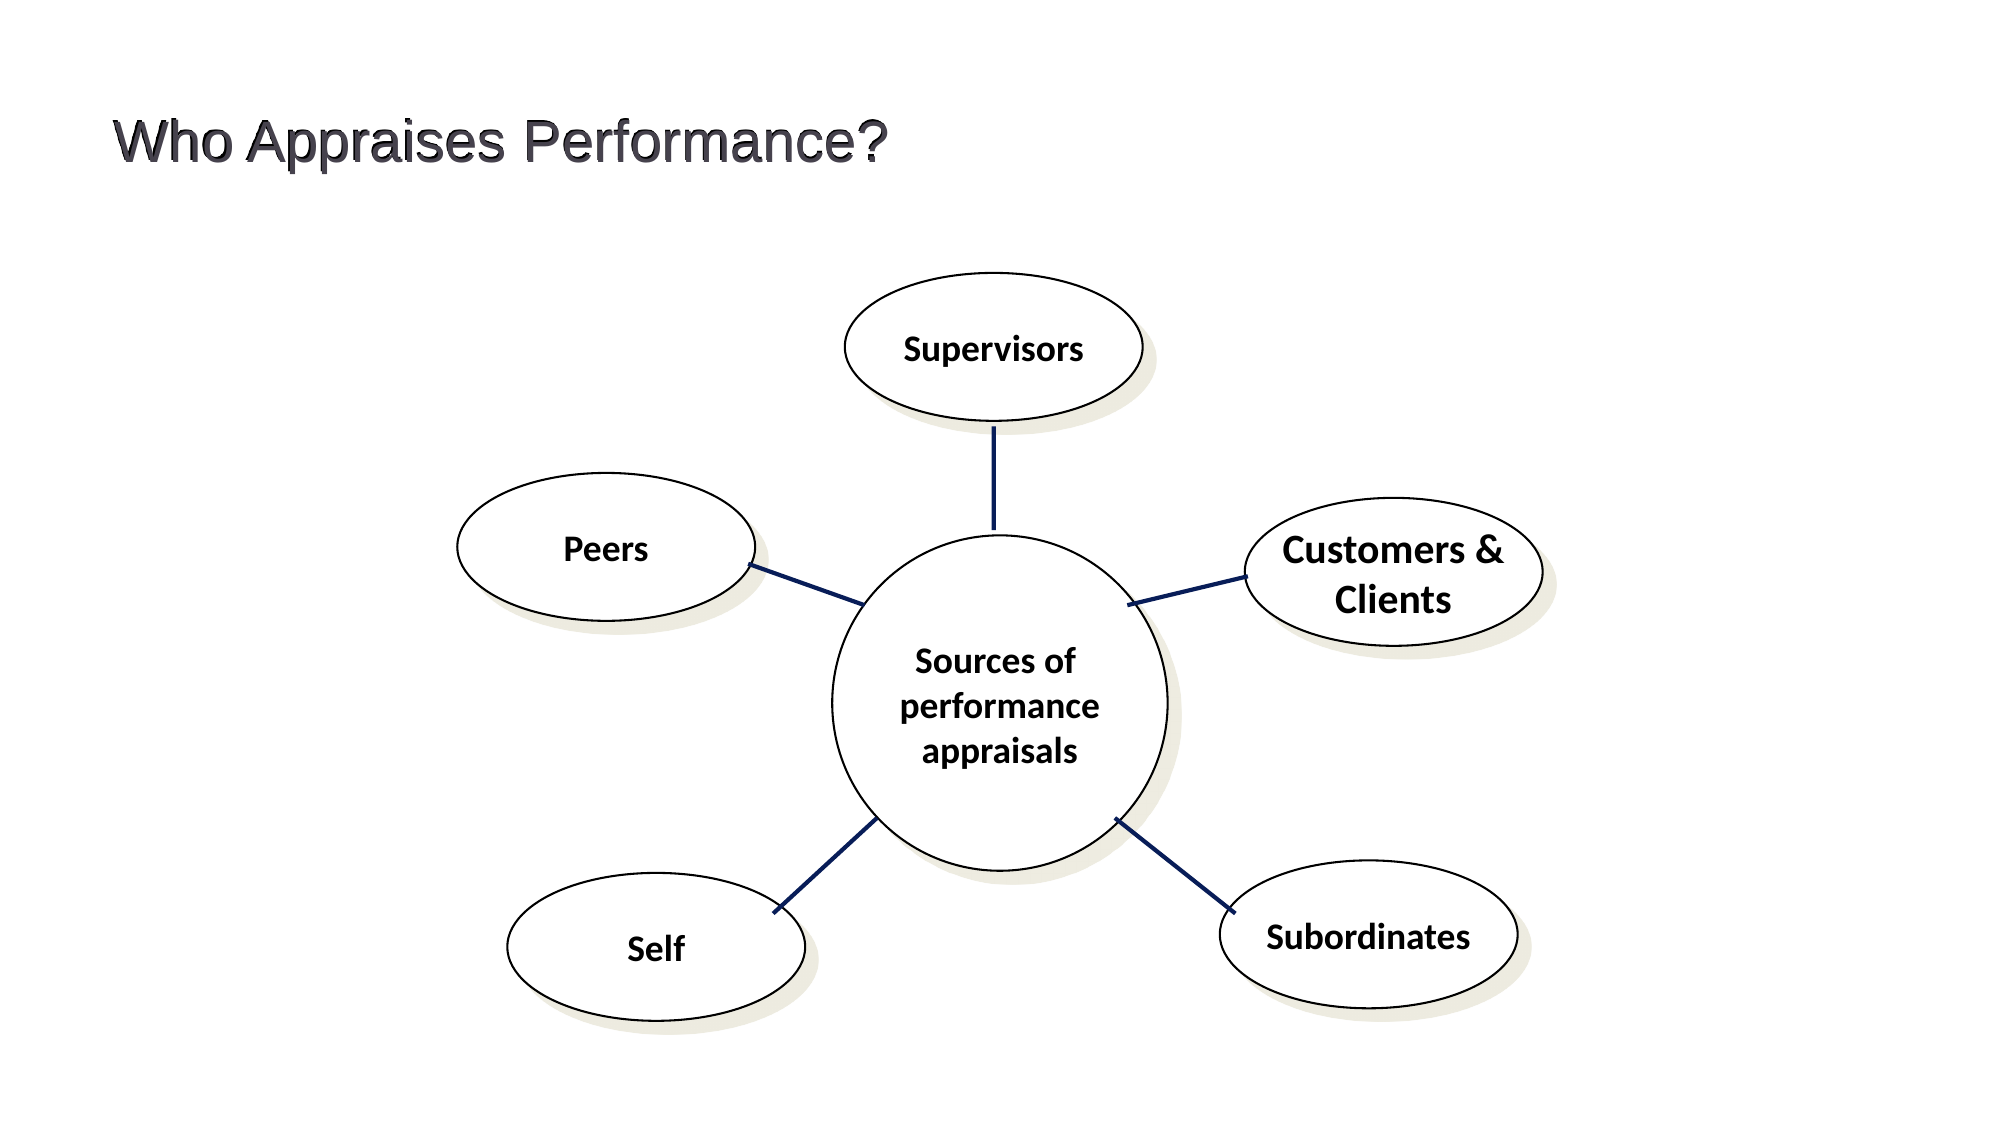

# Who Appraises Performance?
Supervisors

Peers
Customers &
Clients
Sources of
performance
appraisals

Subordinates
Self